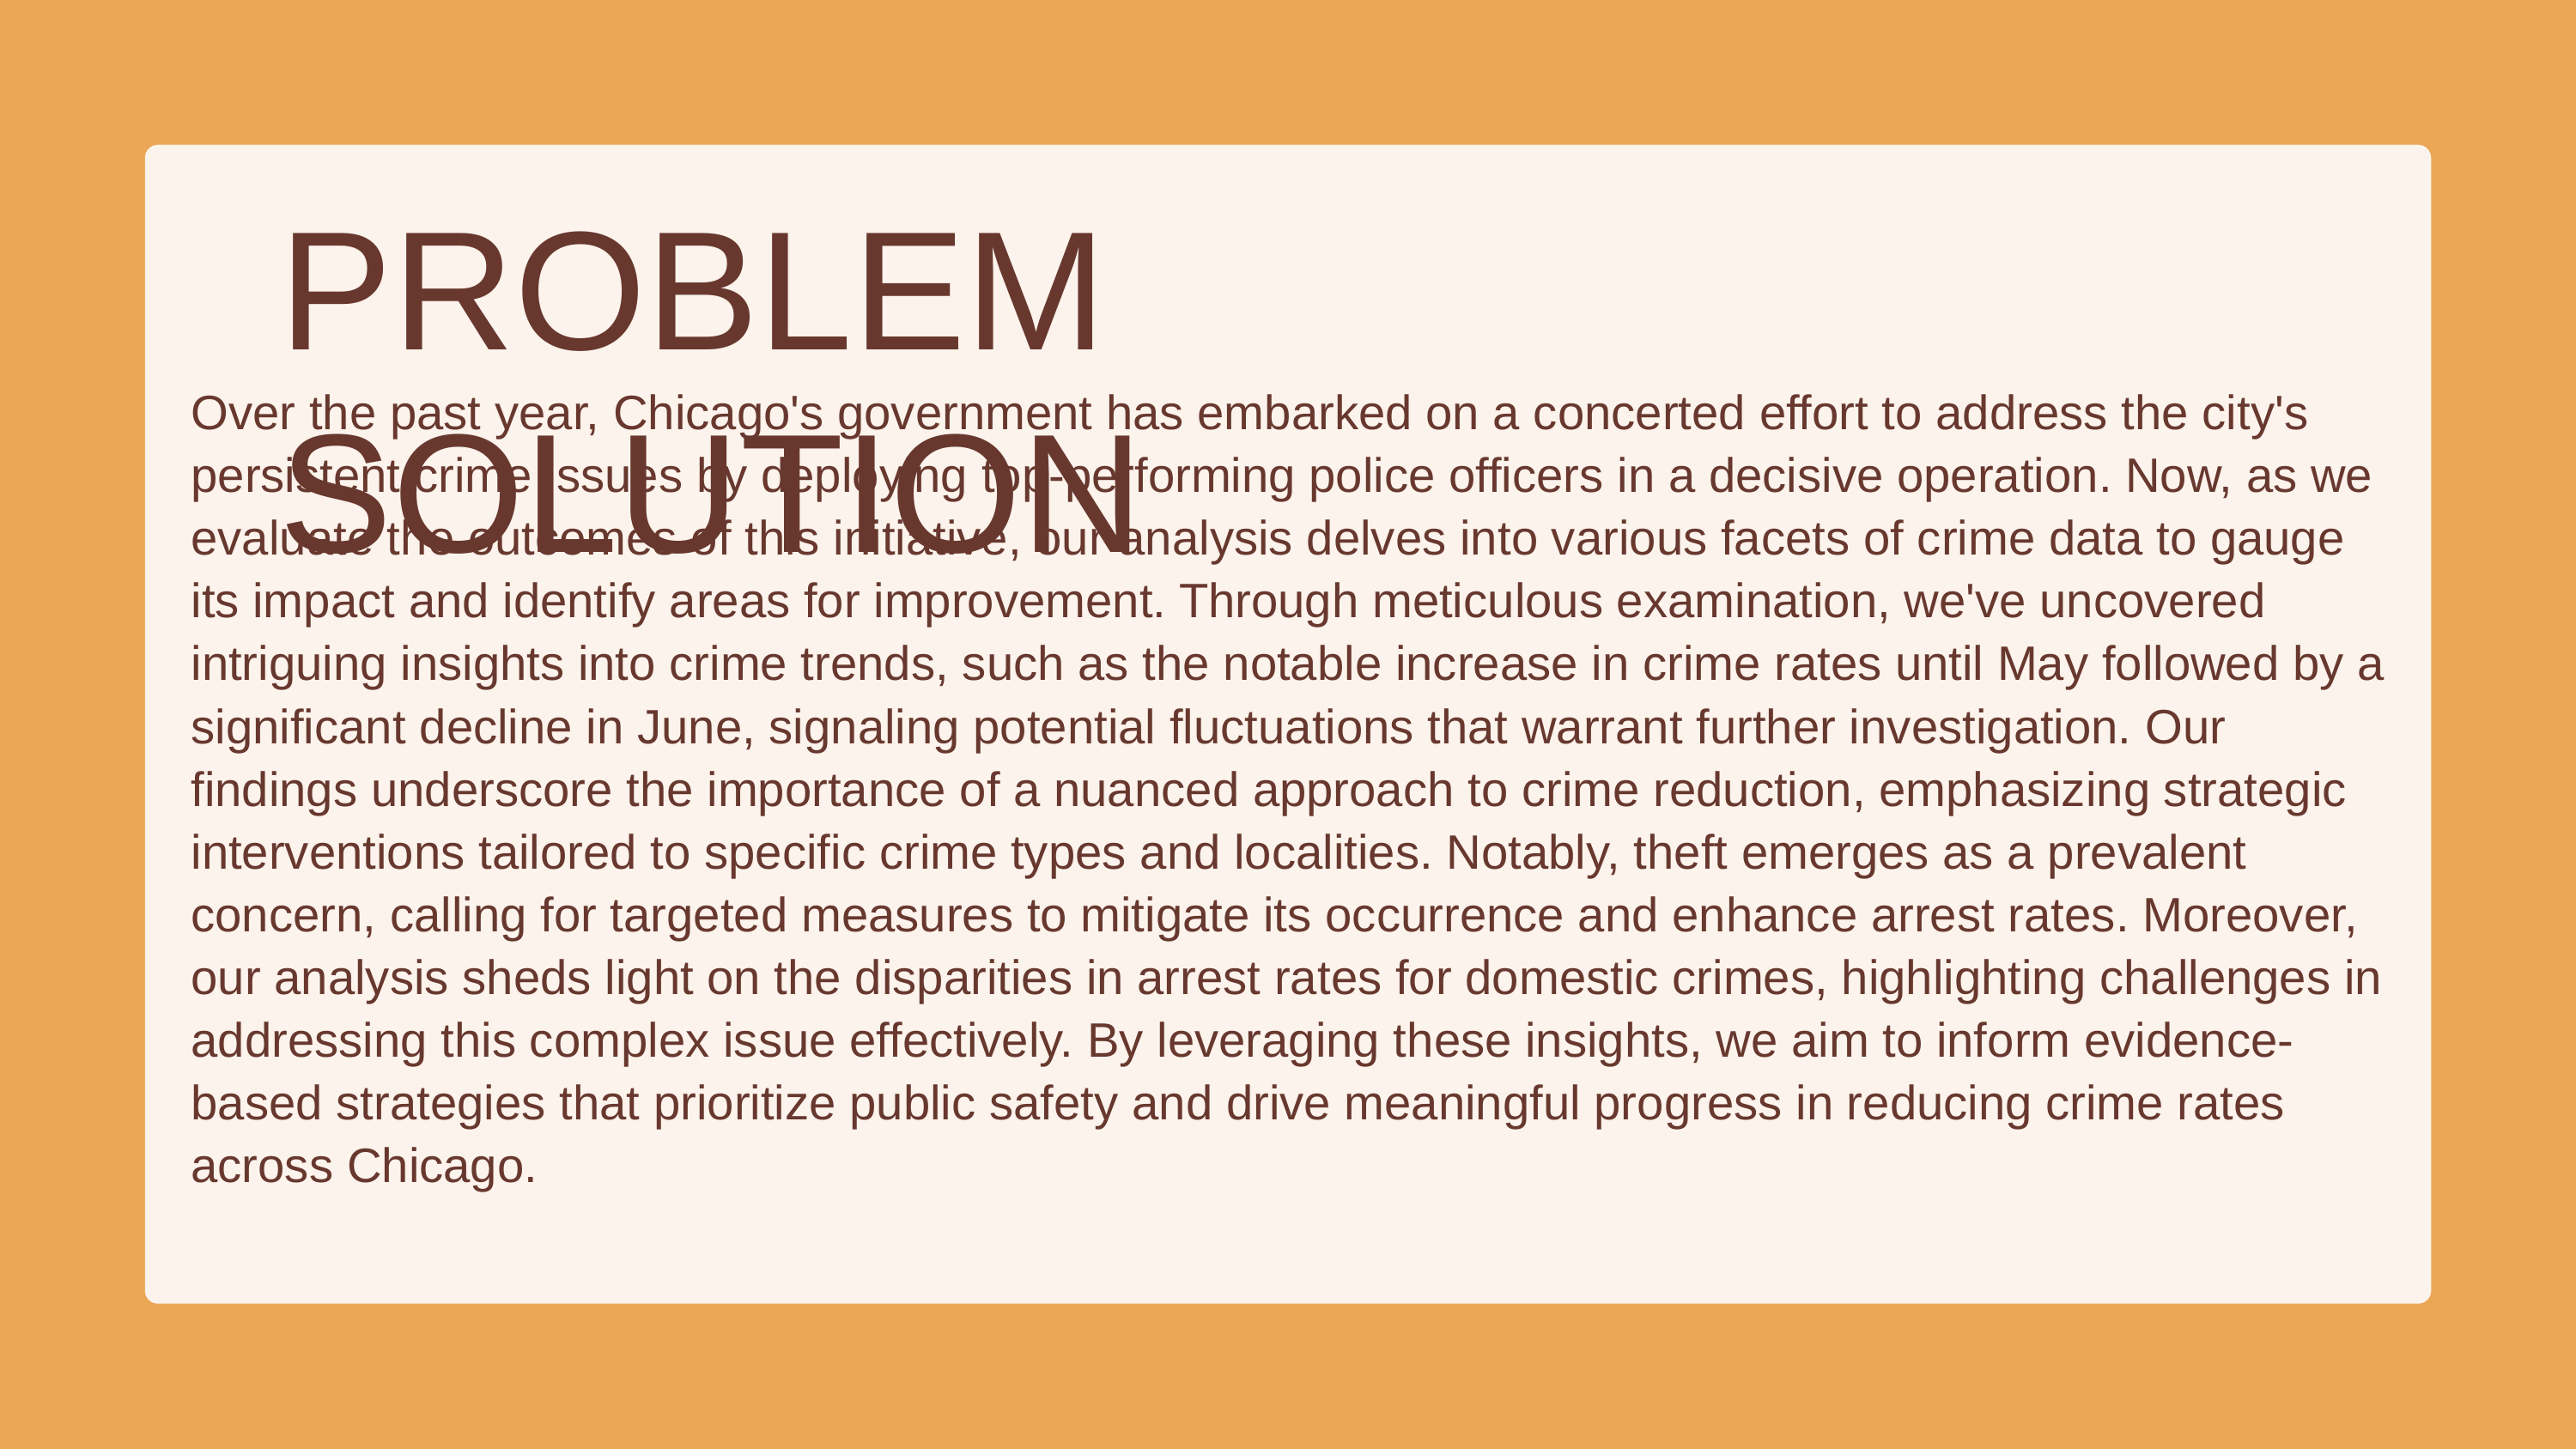

PROBLEM SOLUTION
Over the past year, Chicago's government has embarked on a concerted effort to address the city's persistent crime issues by deploying top-performing police officers in a decisive operation. Now, as we evaluate the outcomes of this initiative, our analysis delves into various facets of crime data to gauge its impact and identify areas for improvement. Through meticulous examination, we've uncovered intriguing insights into crime trends, such as the notable increase in crime rates until May followed by a significant decline in June, signaling potential fluctuations that warrant further investigation. Our findings underscore the importance of a nuanced approach to crime reduction, emphasizing strategic interventions tailored to specific crime types and localities. Notably, theft emerges as a prevalent concern, calling for targeted measures to mitigate its occurrence and enhance arrest rates. Moreover, our analysis sheds light on the disparities in arrest rates for domestic crimes, highlighting challenges in addressing this complex issue effectively. By leveraging these insights, we aim to inform evidence-based strategies that prioritize public safety and drive meaningful progress in reducing crime rates across Chicago.